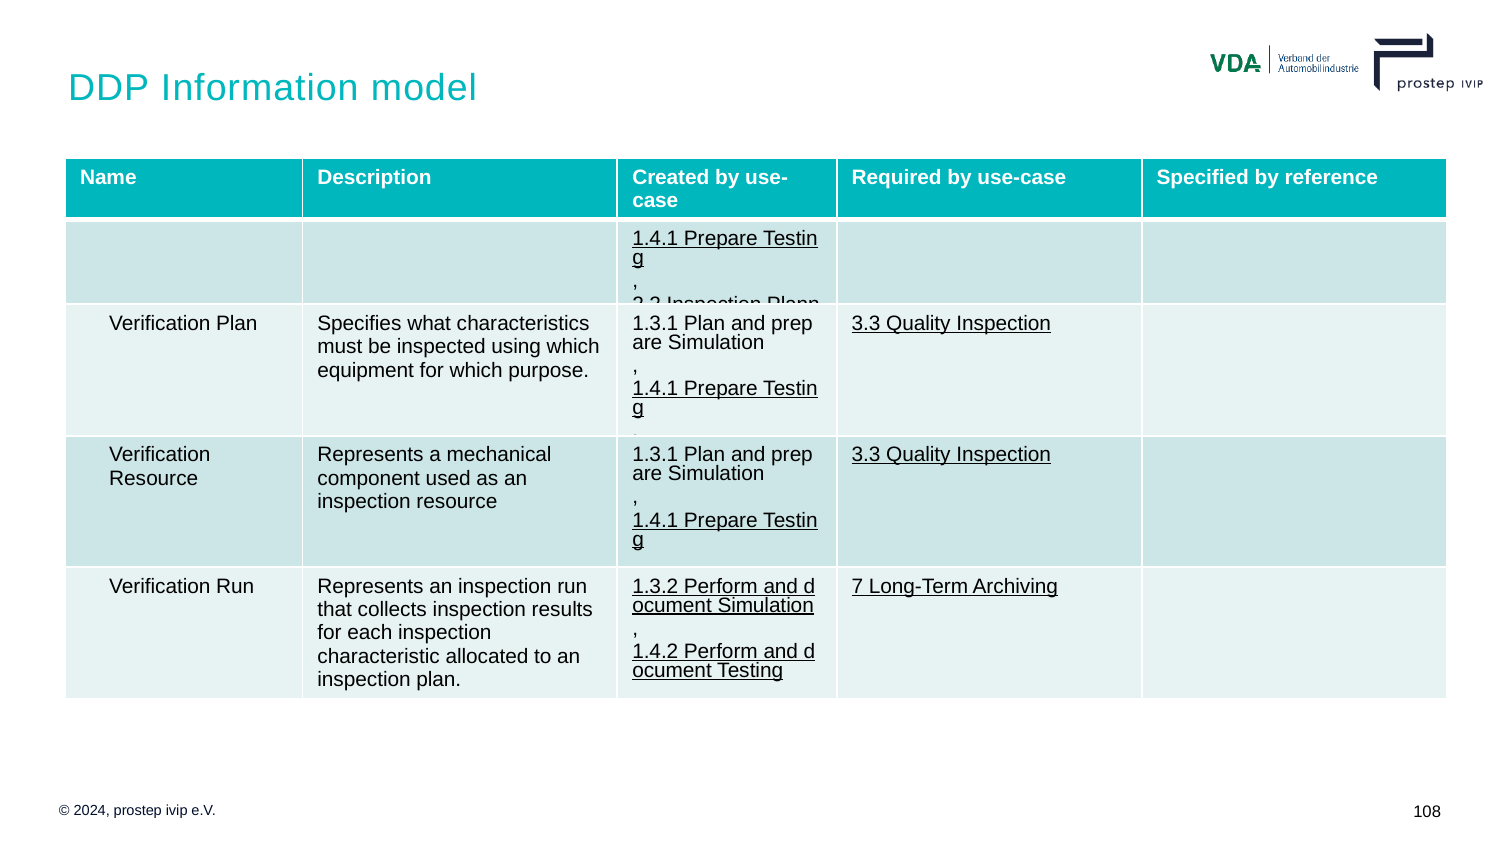

# DDP Information model
| Name | Description | Created by use-case | Required by use-case | Specified by reference |
| --- | --- | --- | --- | --- |
|  |  | 1.4.1 Prepare Testing, 2.2 Inspection Planning |  |  |
| Verification Plan | Specifies what characteristics must be inspected using which equipment for which purpose. | 1.3.1 Plan and prepare Simulation, 1.4.1 Prepare Testing, 2.2 Inspection Planning | 3.3 Quality Inspection |  |
| Verification Resource | Represents a mechanical component used as an inspection resource | 1.3.1 Plan and prepare Simulation, 1.4.1 Prepare Testing, 2.2 Inspection Planning | 3.3 Quality Inspection |  |
| Verification Run | Represents an inspection run that collects inspection results for each inspection characteristic allocated to an inspection plan. | 1.3.2 Perform and document Simulation, 1.4.2 Perform and document Testing | 7 Long-Term Archiving |  |